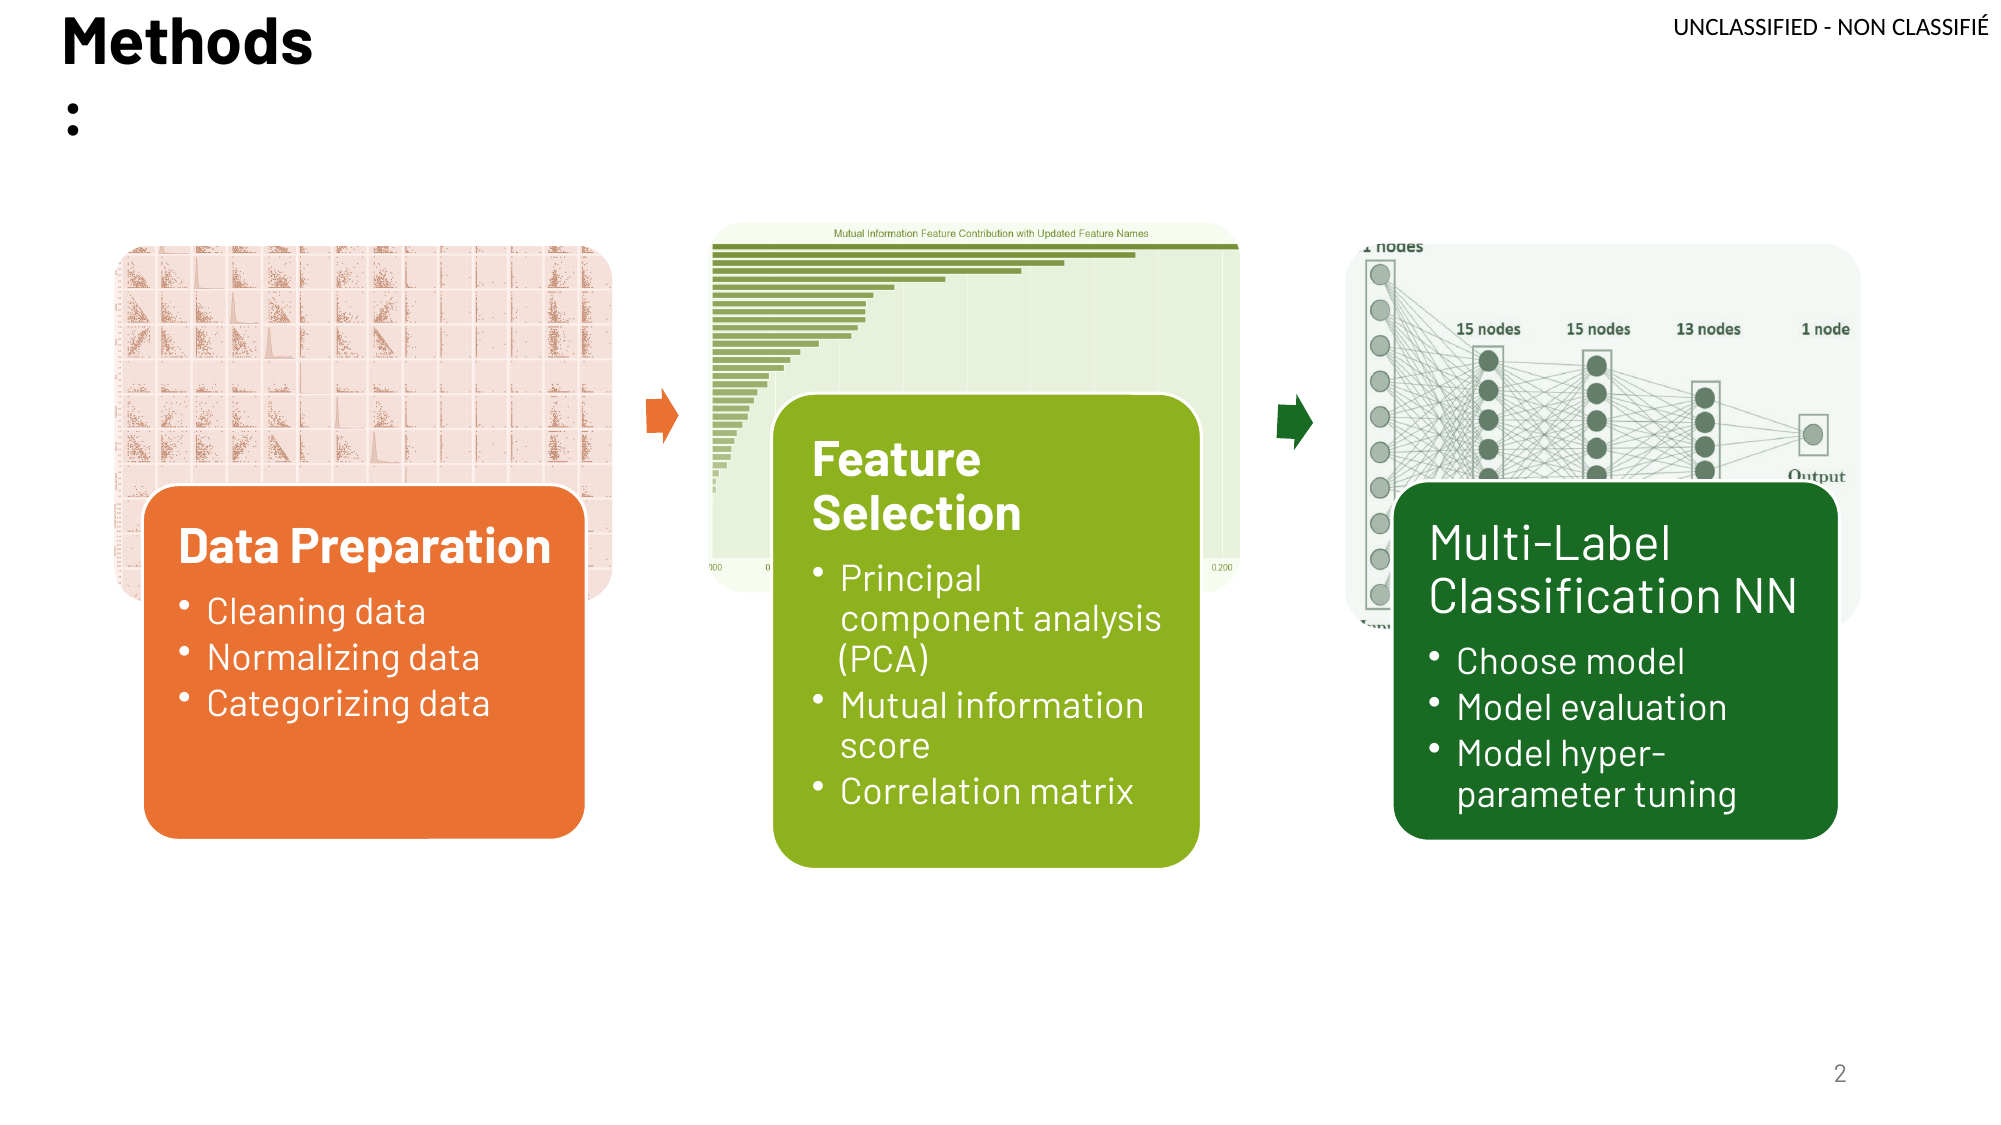

# Methods:
Data Preparation
Cleaning data
Normalizing data
Categorizing data

Feature Selection
Principal component analysis (PCA)
Mutual information score
Correlation matrix

Multi-Label Classification NN
Choose model
Model evaluation
Model hyper-parameter tuning
2